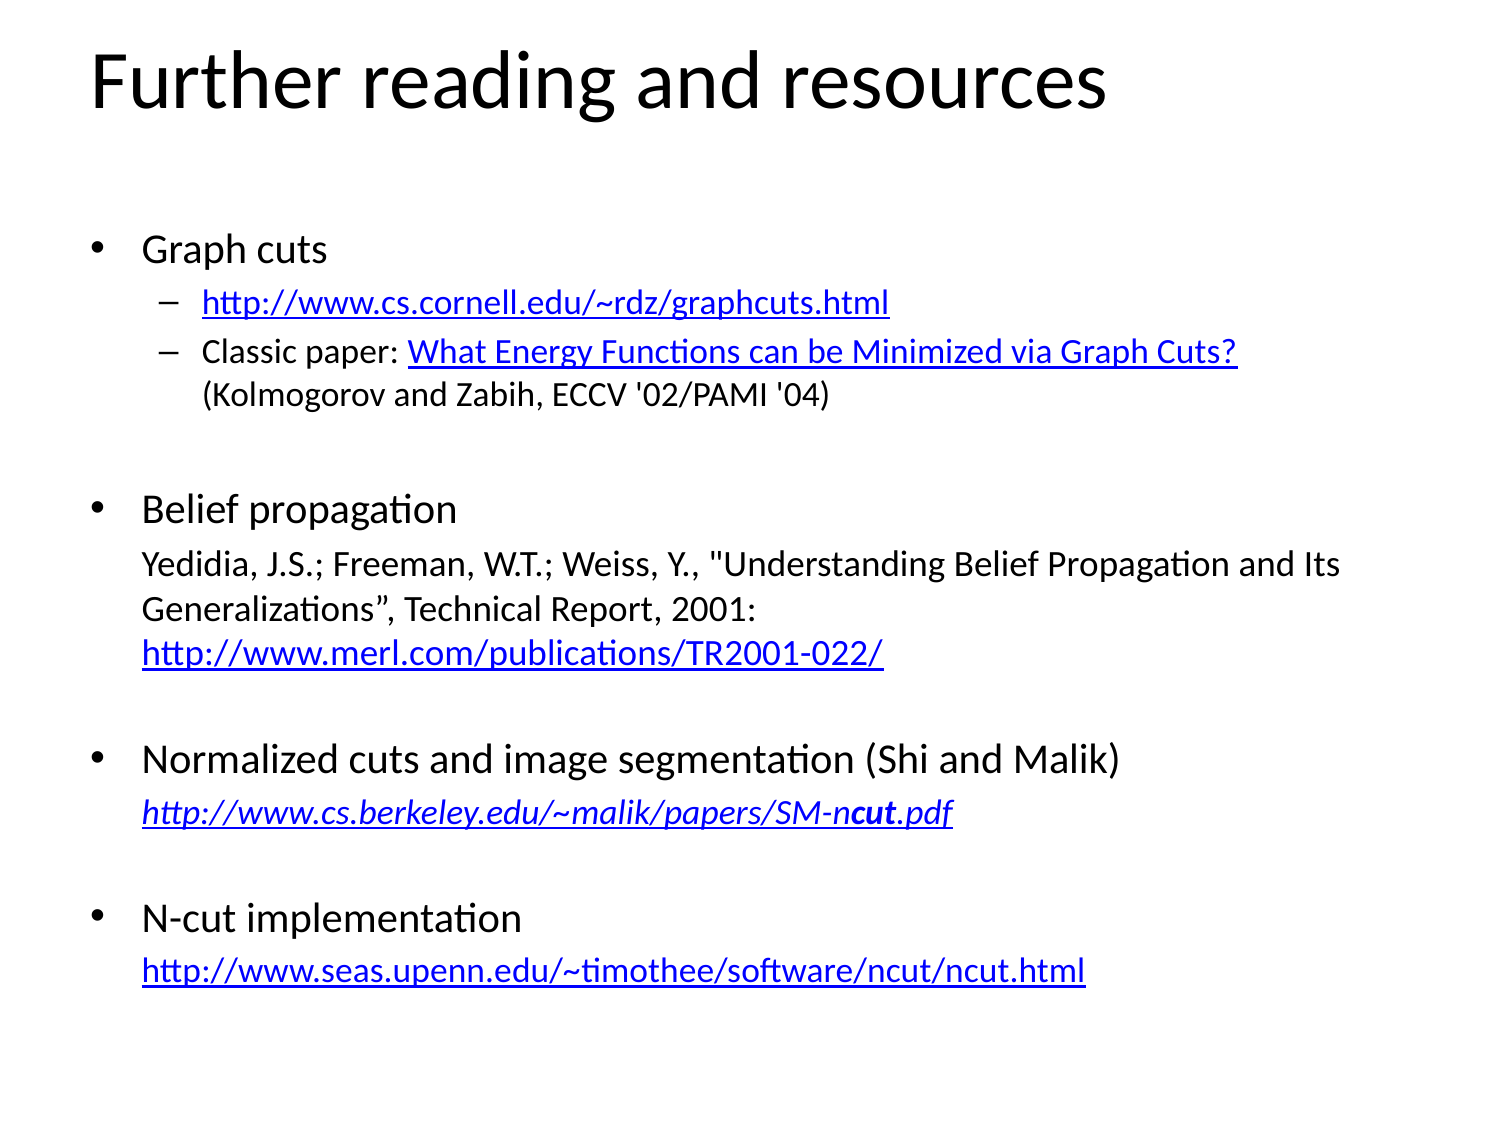

# Further reading and resources

Graph cuts
http://www.cs.cornell.edu/~rdz/graphcuts.html
Classic paper: What Energy Functions can be Minimized via Graph Cuts? (Kolmogorov and Zabih, ECCV '02/PAMI '04)

Belief propagation
	Yedidia, J.S.; Freeman, W.T.; Weiss, Y., "Understanding Belief Propagation and Its Generalizations”, Technical Report, 2001: http://www.merl.com/publications/TR2001-022/

Normalized cuts and image segmentation (Shi and Malik)
	http://www.cs.berkeley.edu/~malik/papers/SM-ncut.pdf

N-cut implementation
	http://www.seas.upenn.edu/~timothee/software/ncut/ncut.html